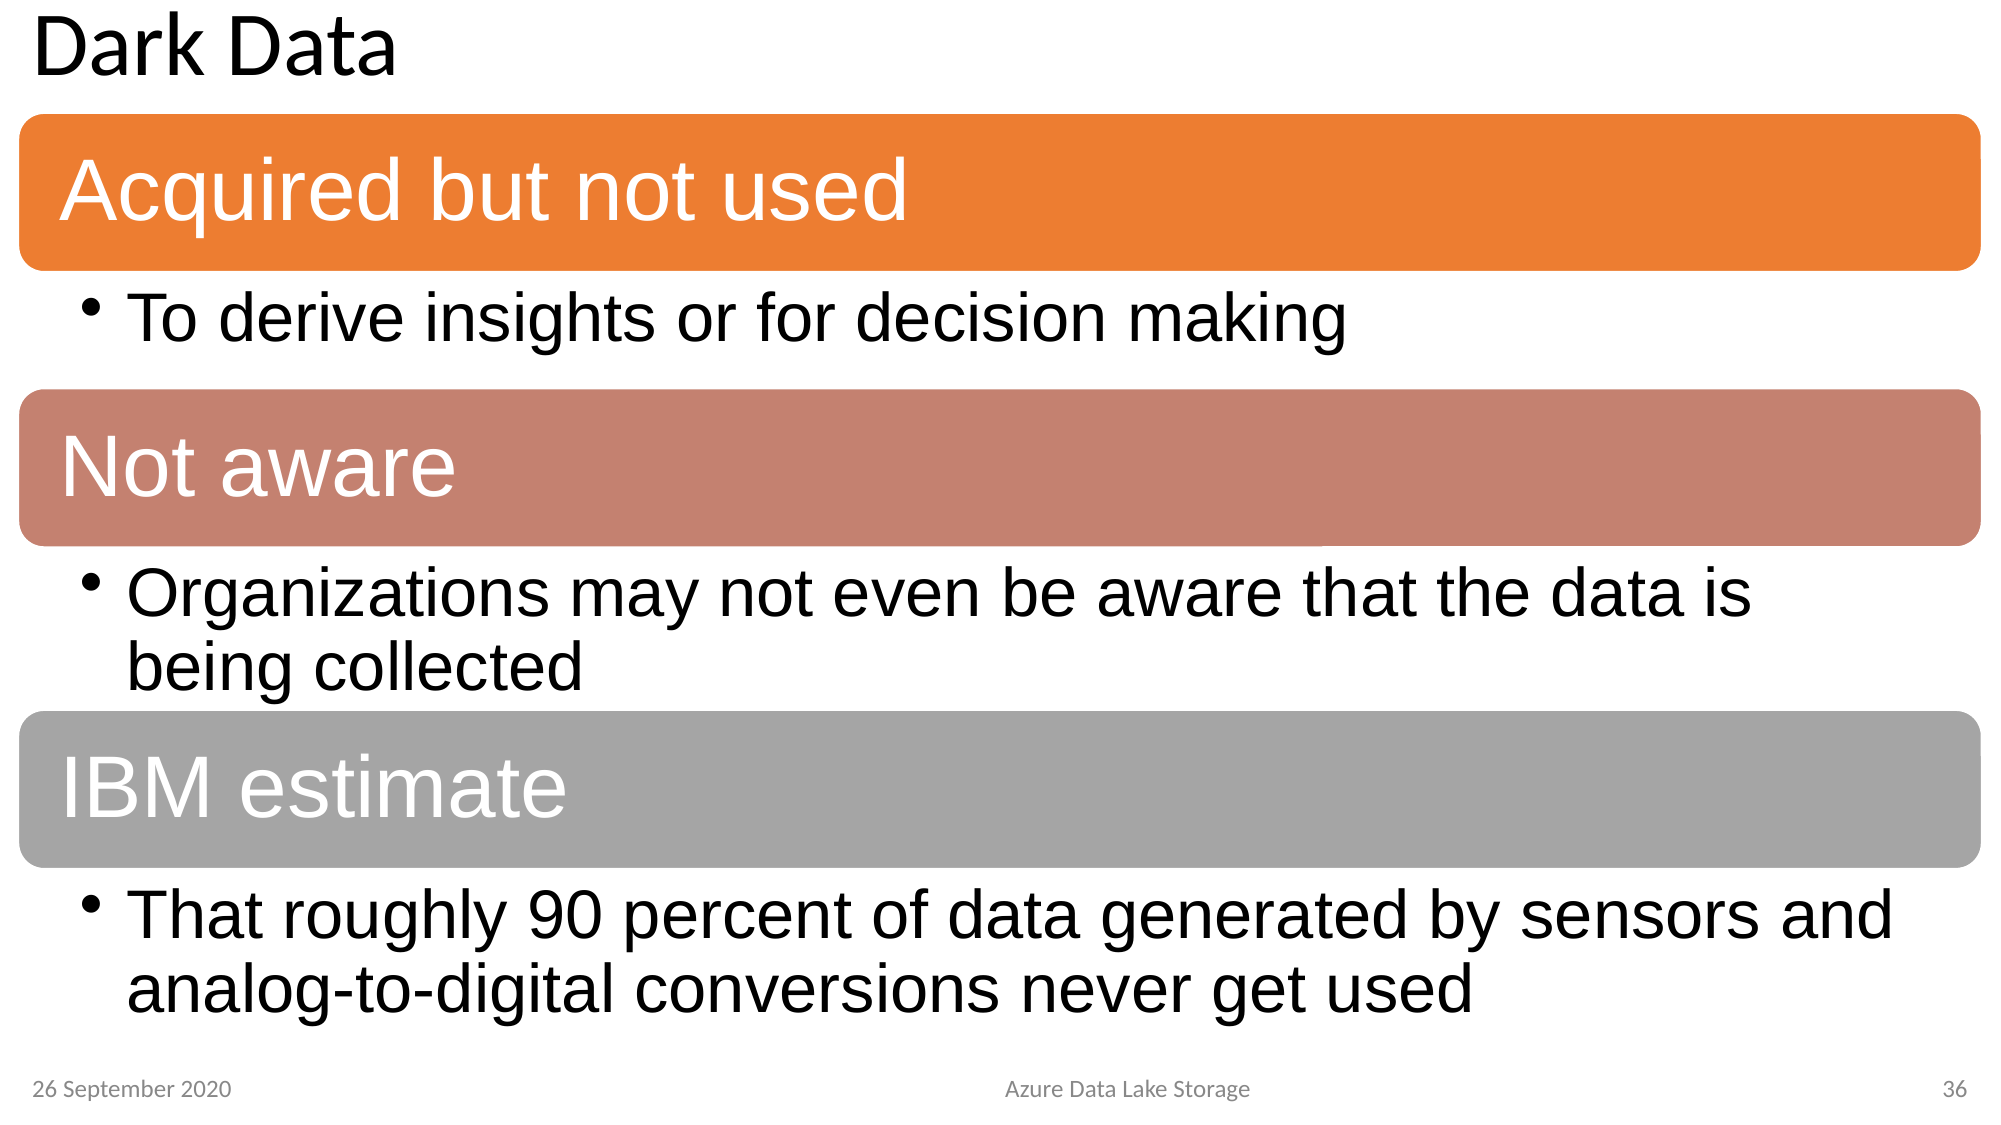

# Dark Data
Acquired but not used
To derive insights or for decision making
Not aware
Organizations may not even be aware that the data is being collected
IBM estimate
That roughly 90 percent of data generated by sensors and analog-to-digital conversions never get used
26 September 2020
Azure Data Lake Storage
36